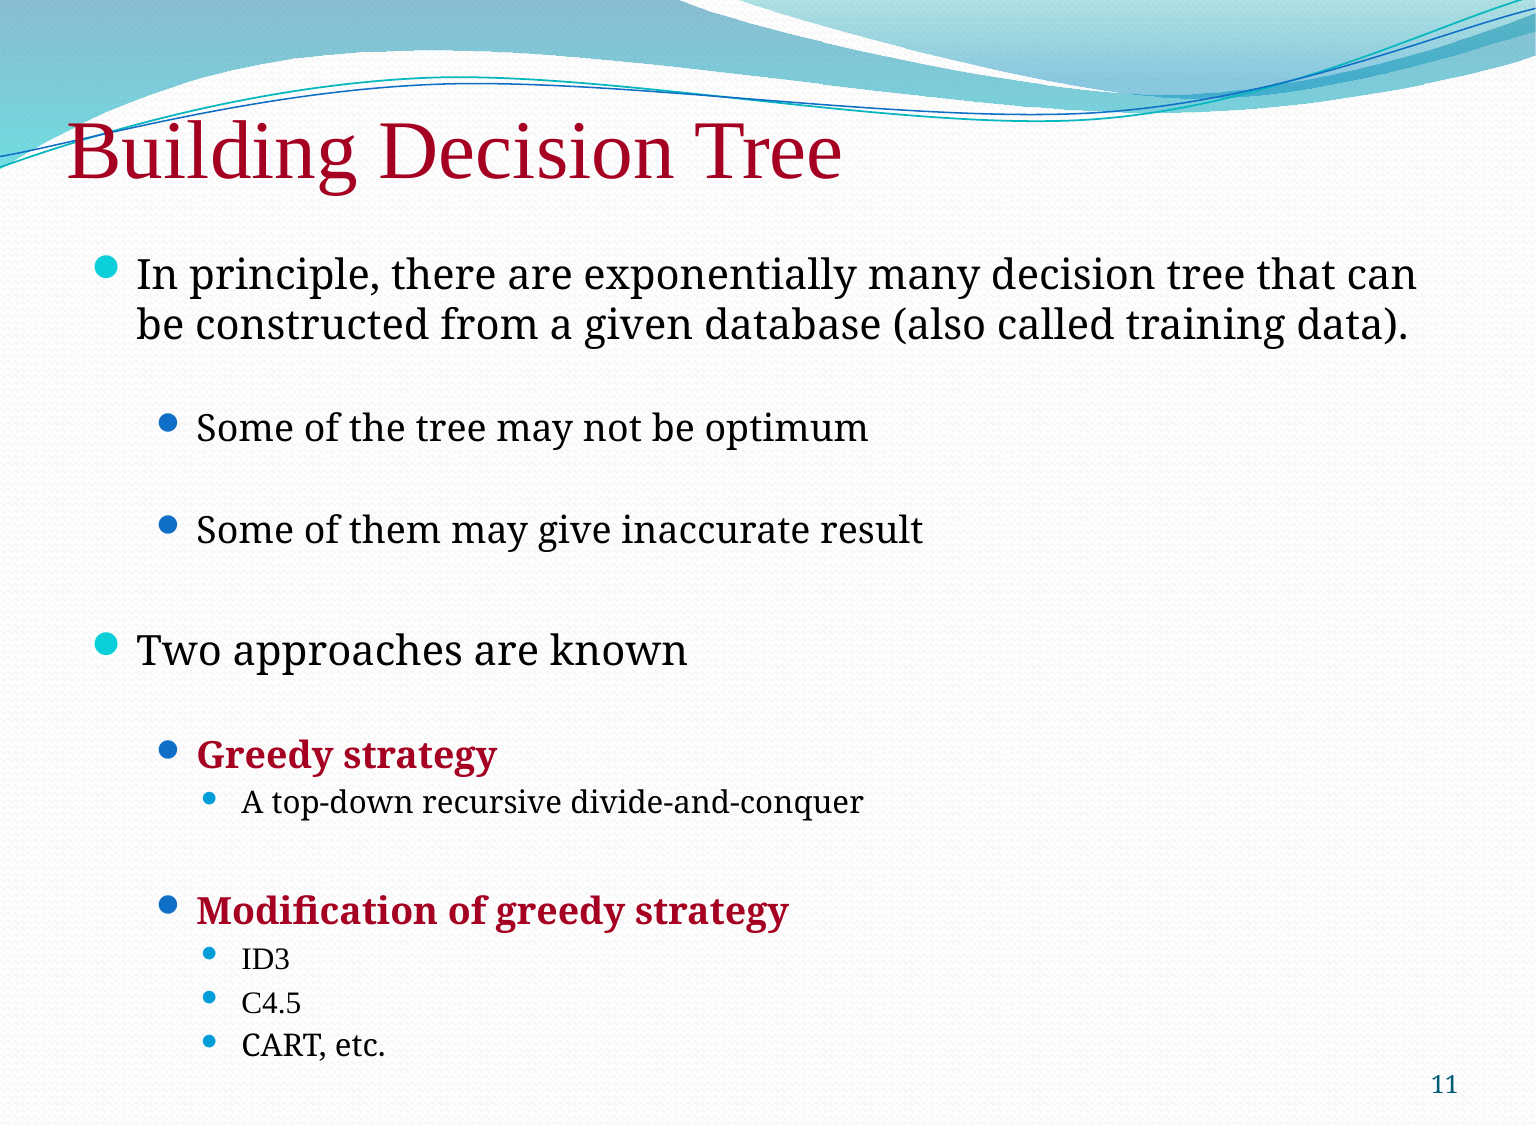

# Building Decision Tree
In principle, there are exponentially many decision tree that can be constructed from a given database (also called training data).

Some of the tree may not be optimum

Some of them may give inaccurate result

Two approaches are known

Greedy strategy
A top-down recursive divide-and-conquer

Modification of greedy strategy
ID3
C4.5
CART, etc.

11